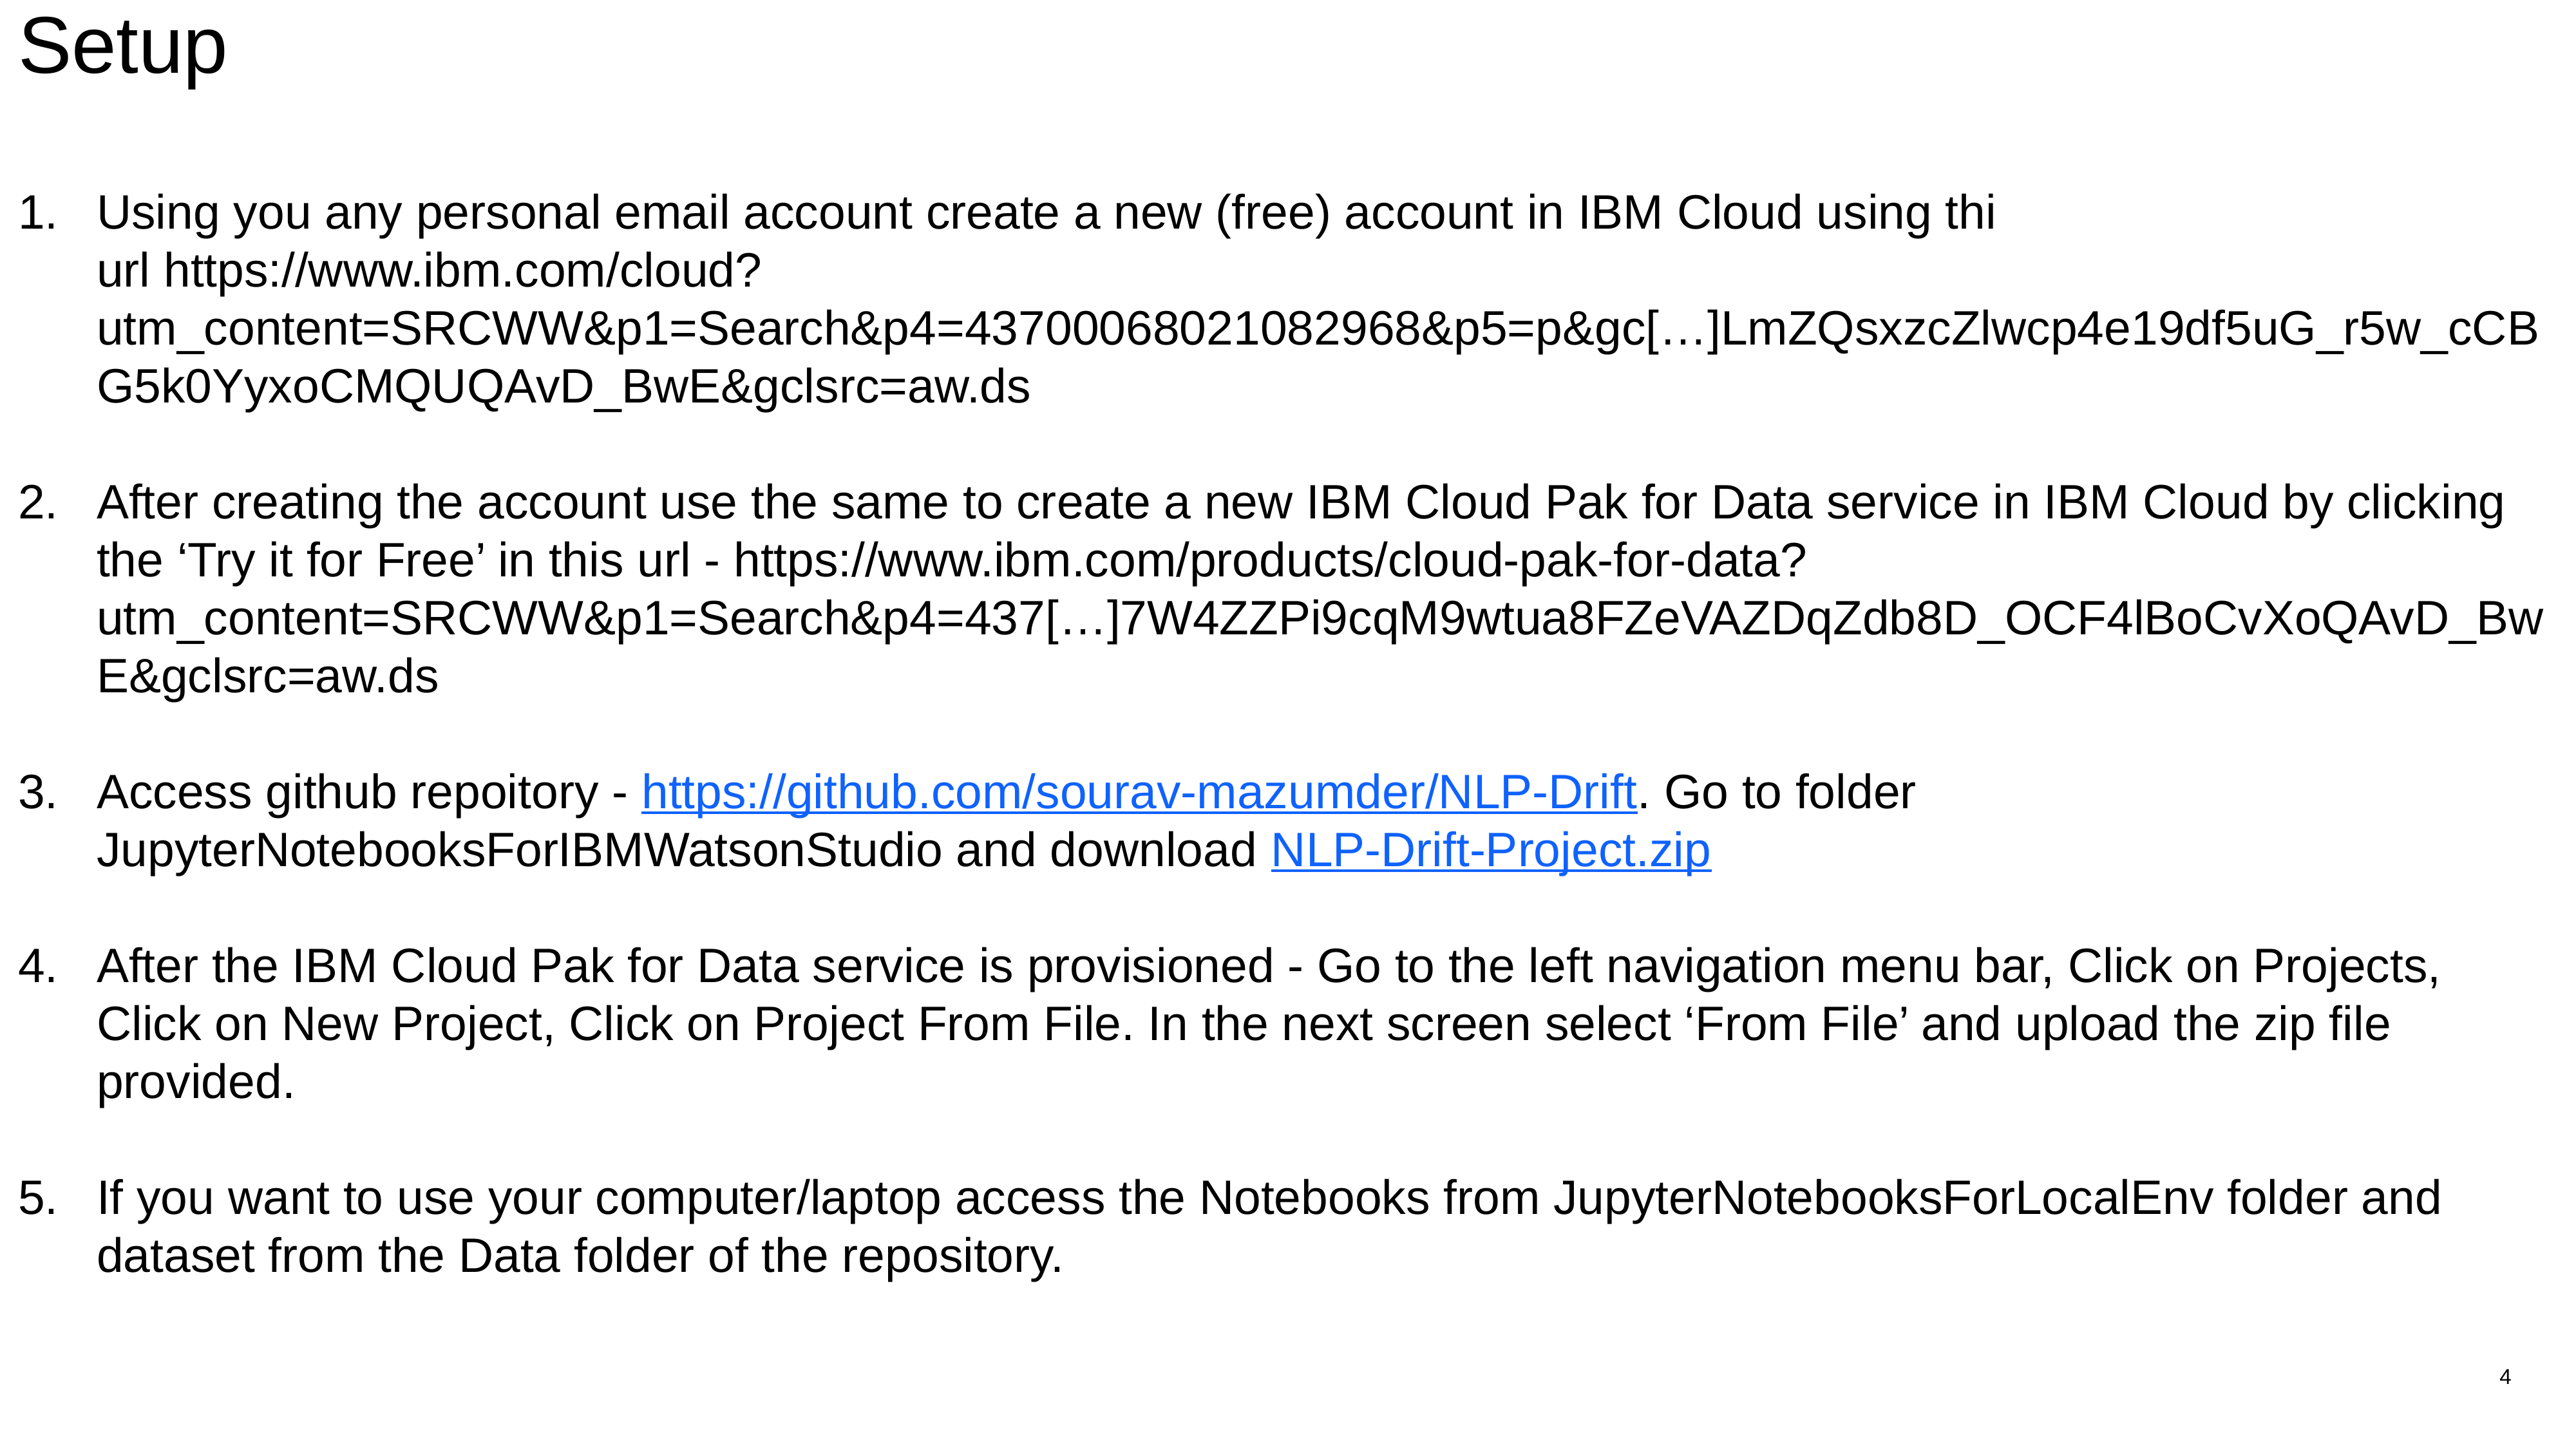

# Setup
Using you any personal email account create a new (free) account in IBM Cloud using thi url https://www.ibm.com/cloud?utm_content=SRCWW&p1=Search&p4=43700068021082968&p5=p&gc[…]LmZQsxzcZlwcp4e19df5uG_r5w_cCBG5k0YyxoCMQUQAvD_BwE&gclsrc=aw.ds

After creating the account use the same to create a new IBM Cloud Pak for Data service in IBM Cloud by clicking the ‘Try it for Free’ in this url - https://www.ibm.com/products/cloud-pak-for-data?utm_content=SRCWW&p1=Search&p4=437[…]7W4ZZPi9cqM9wtua8FZeVAZDqZdb8D_OCF4lBoCvXoQAvD_BwE&gclsrc=aw.ds

Access github repoitory - https://github.com/sourav-mazumder/NLP-Drift. Go to folder JupyterNotebooksForIBMWatsonStudio and download NLP-Drift-Project.zip

After the IBM Cloud Pak for Data service is provisioned - Go to the left navigation menu bar, Click on Projects, Click on New Project, Click on Project From File. In the next screen select ‘From File’ and upload the zip file provided.

If you want to use your computer/laptop access the Notebooks from JupyterNotebooksForLocalEnv folder and dataset from the Data folder of the repository.

4
CP4D : Cloud Pak for Data